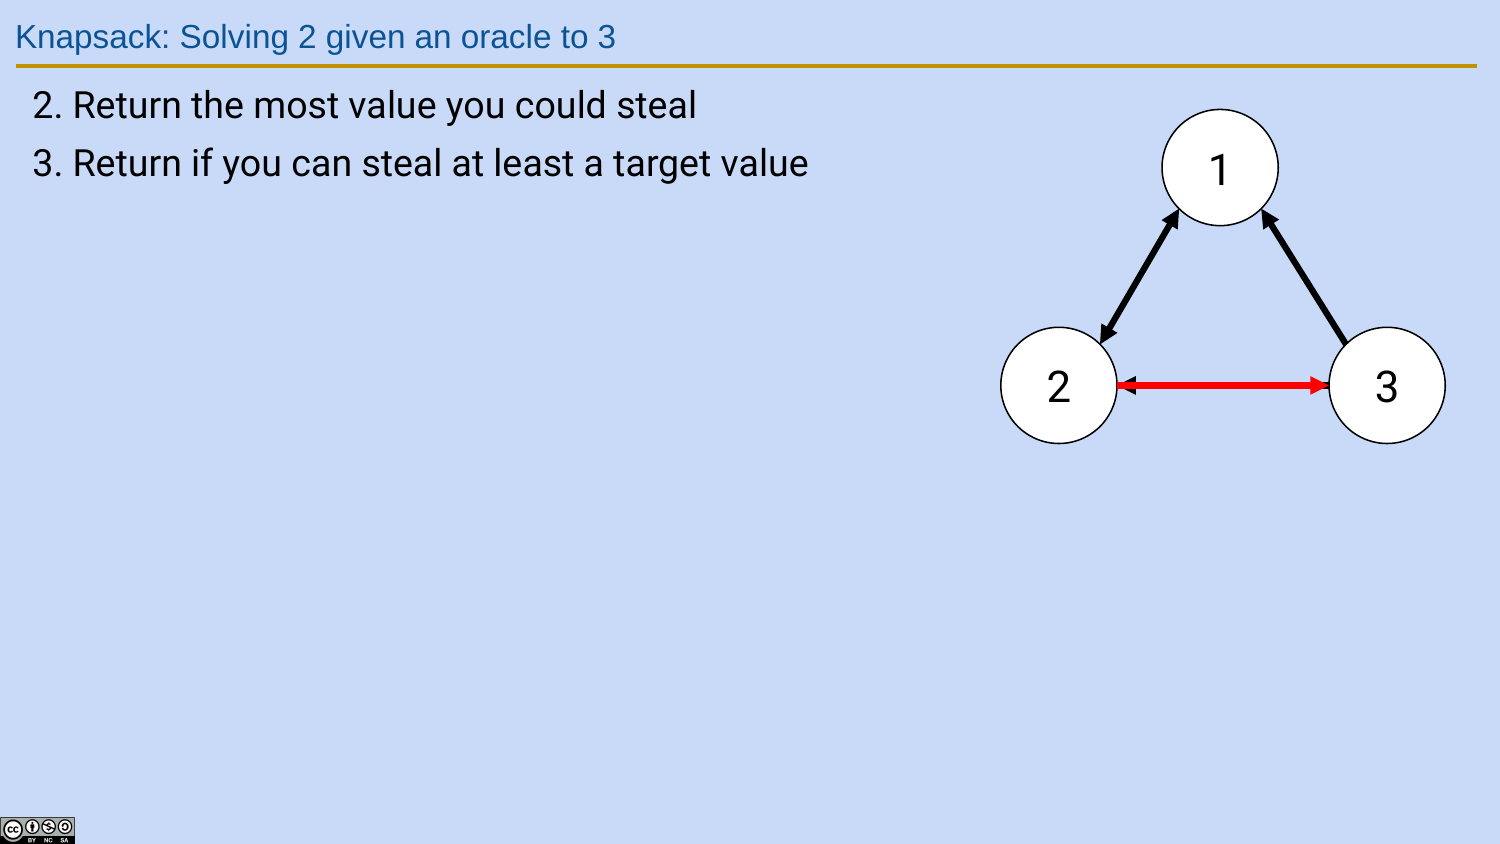

# Knapsack: Solving 2 given an oracle to 3
2. Return the most value you could steal
3. Return if you can steal at least a target value

1
2
3